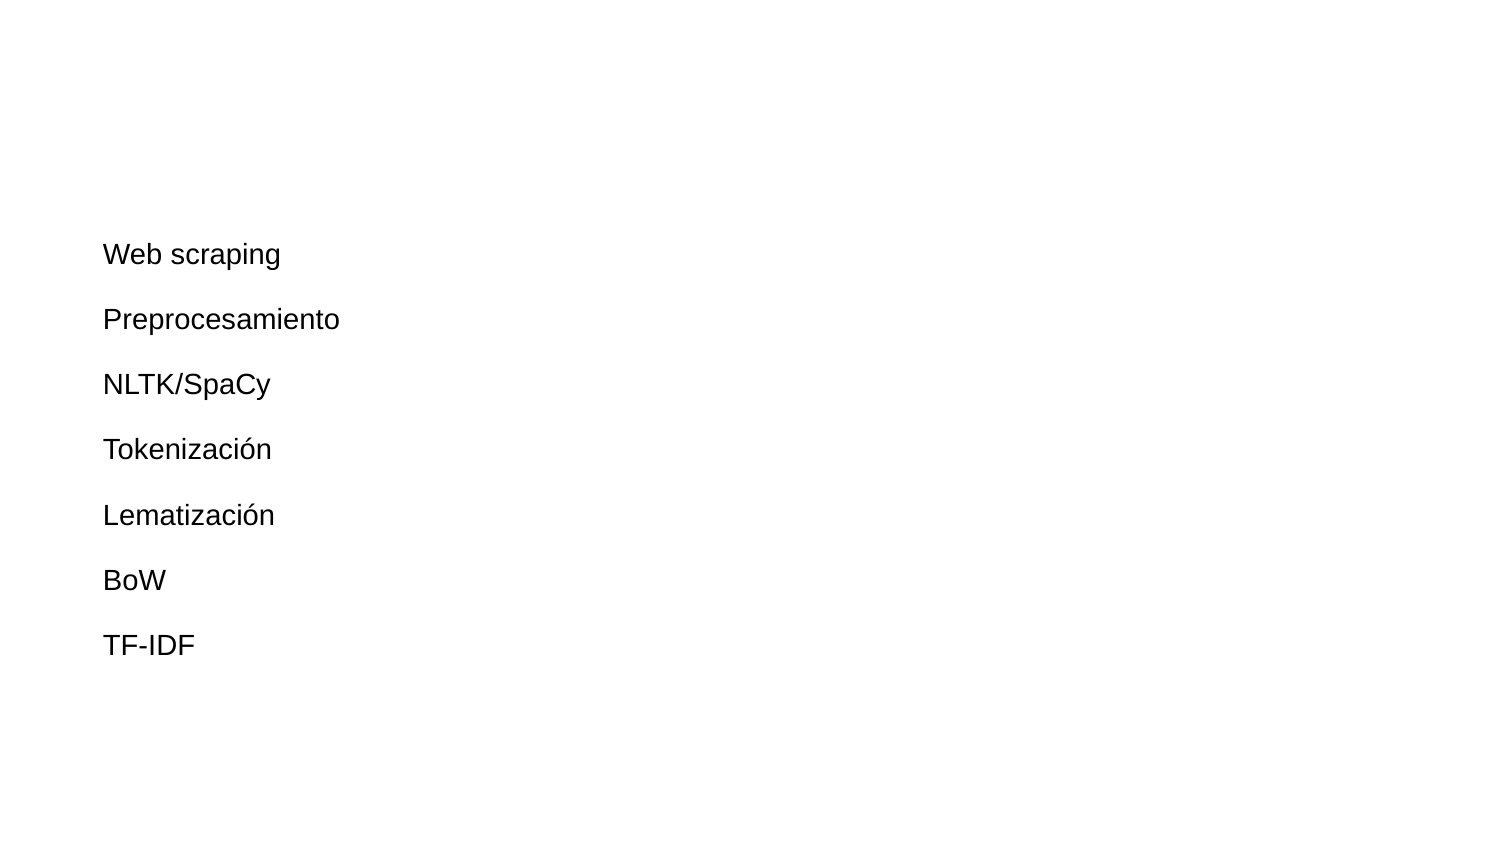

Web scraping
Preprocesamiento
NLTK/SpaCy
Tokenización
Lematización
BoW
TF-IDF